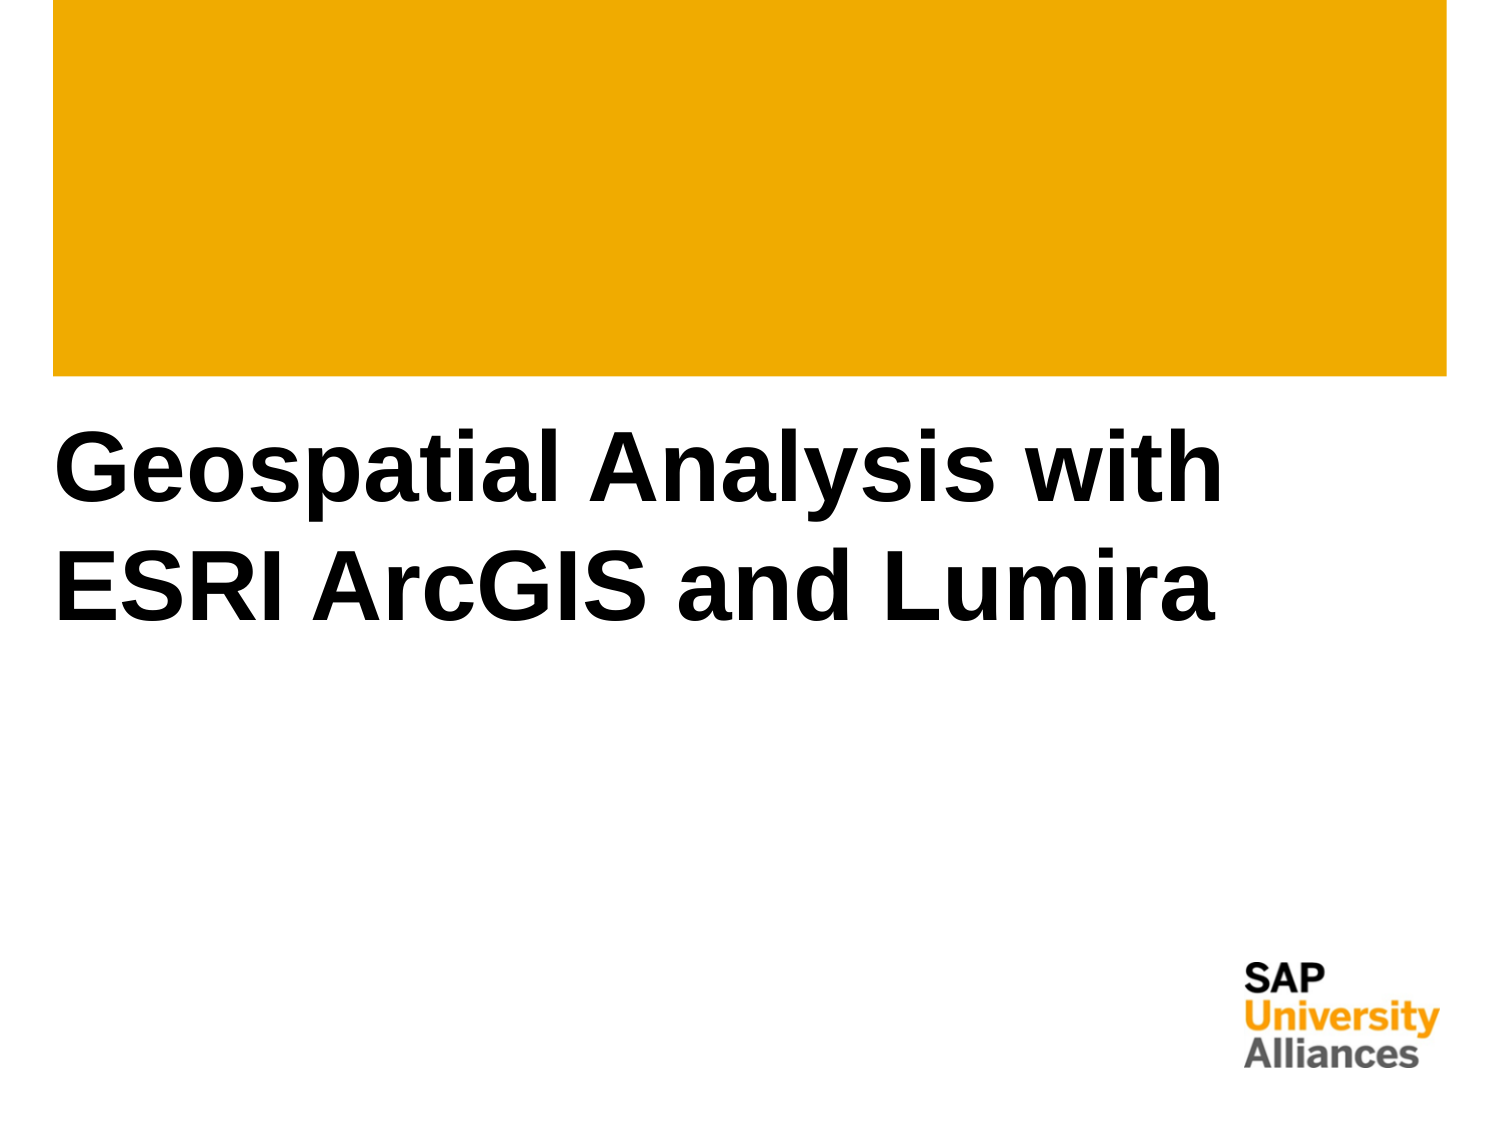

# Geospatial Analysis with ESRI ArcGIS and Lumira